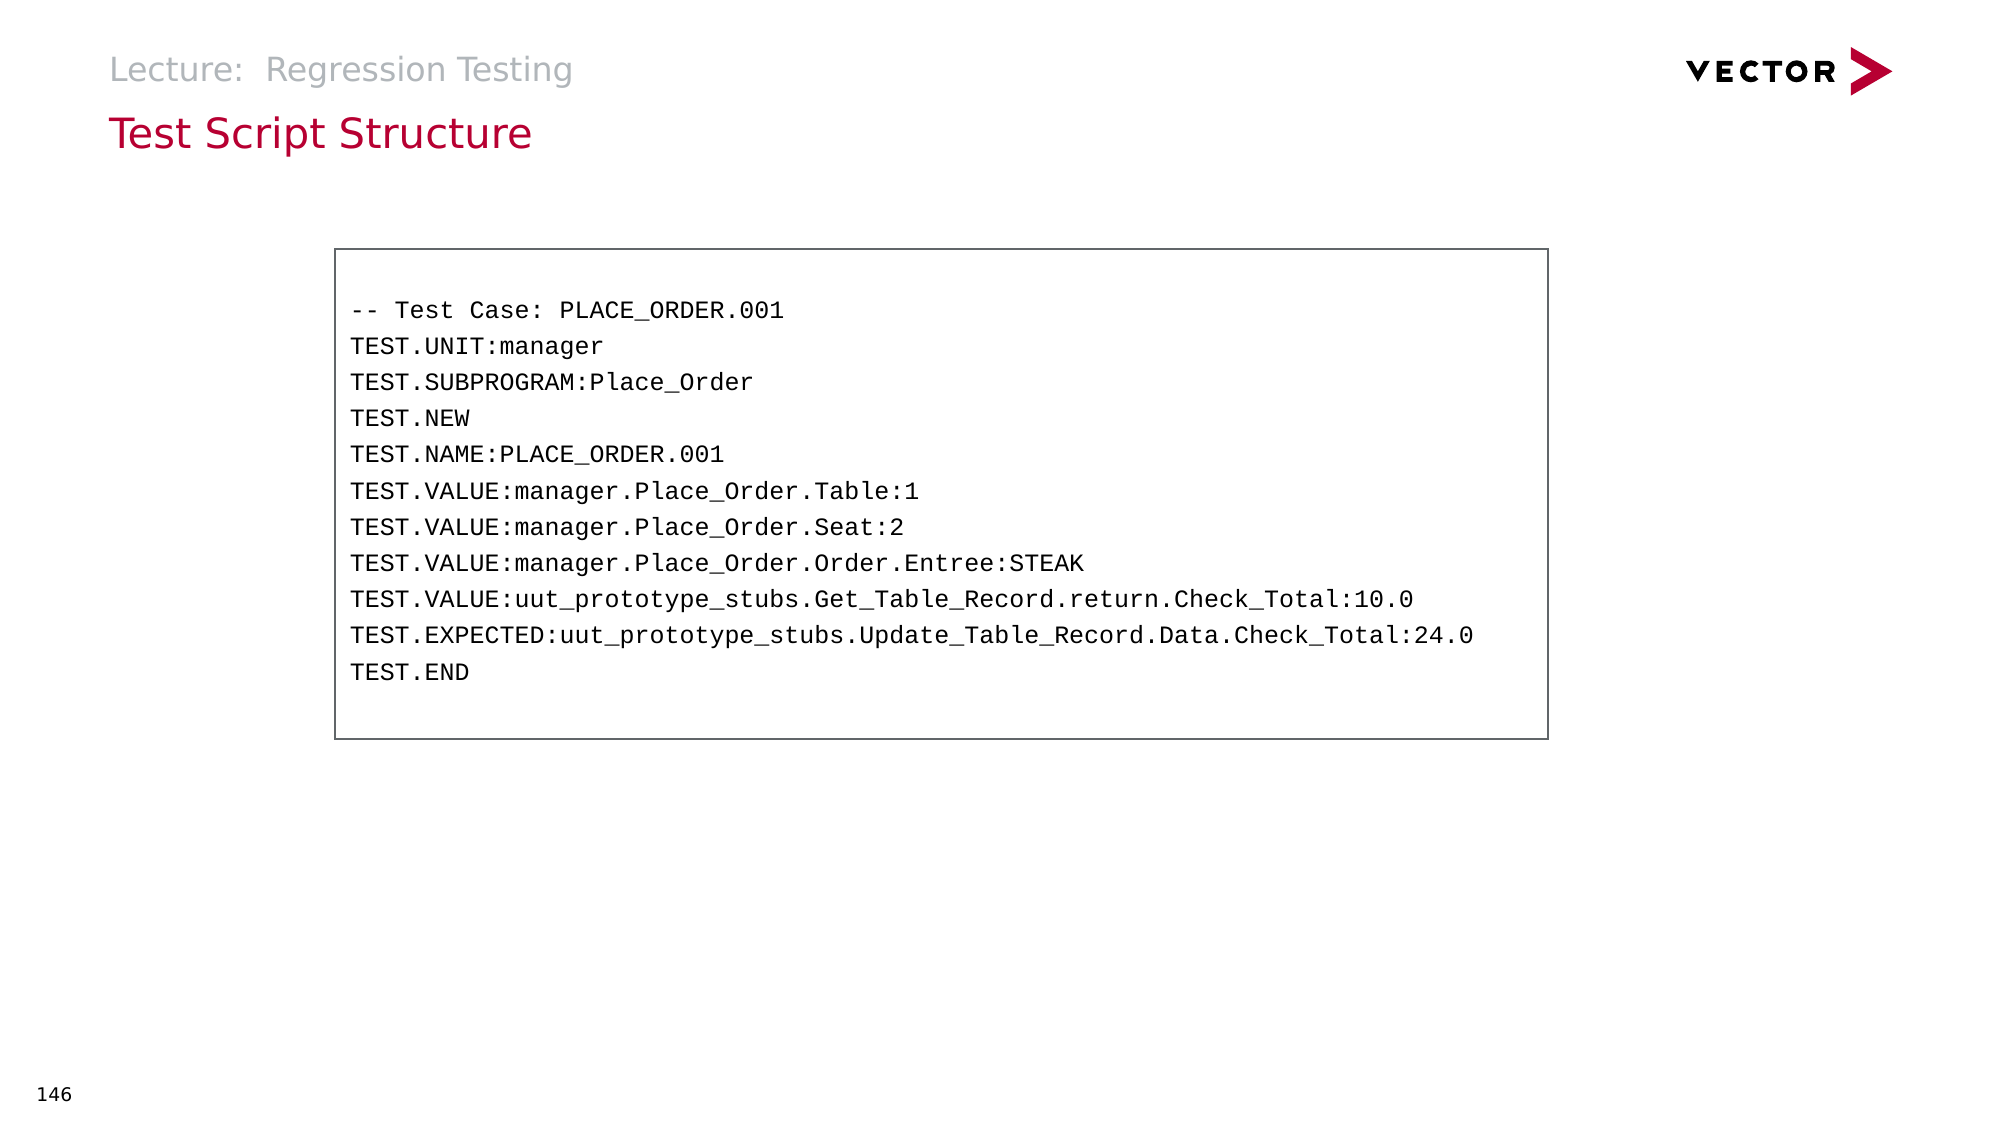

# Lecture:  Regression Testing
Test Script Structure

-- Test Case: PLACE_ORDER.001
TEST.UNIT:manager
TEST.SUBPROGRAM:Place_Order
TEST.NEW
TEST.NAME:PLACE_ORDER.001
TEST.VALUE:manager.Place_Order.Table:1
TEST.VALUE:manager.Place_Order.Seat:2
TEST.VALUE:manager.Place_Order.Order.Entree:STEAK
TEST.VALUE:uut_prototype_stubs.Get_Table_Record.return.Check_Total:10.0
TEST.EXPECTED:uut_prototype_stubs.Update_Table_Record.Data.Check_Total:24.0
TEST.END